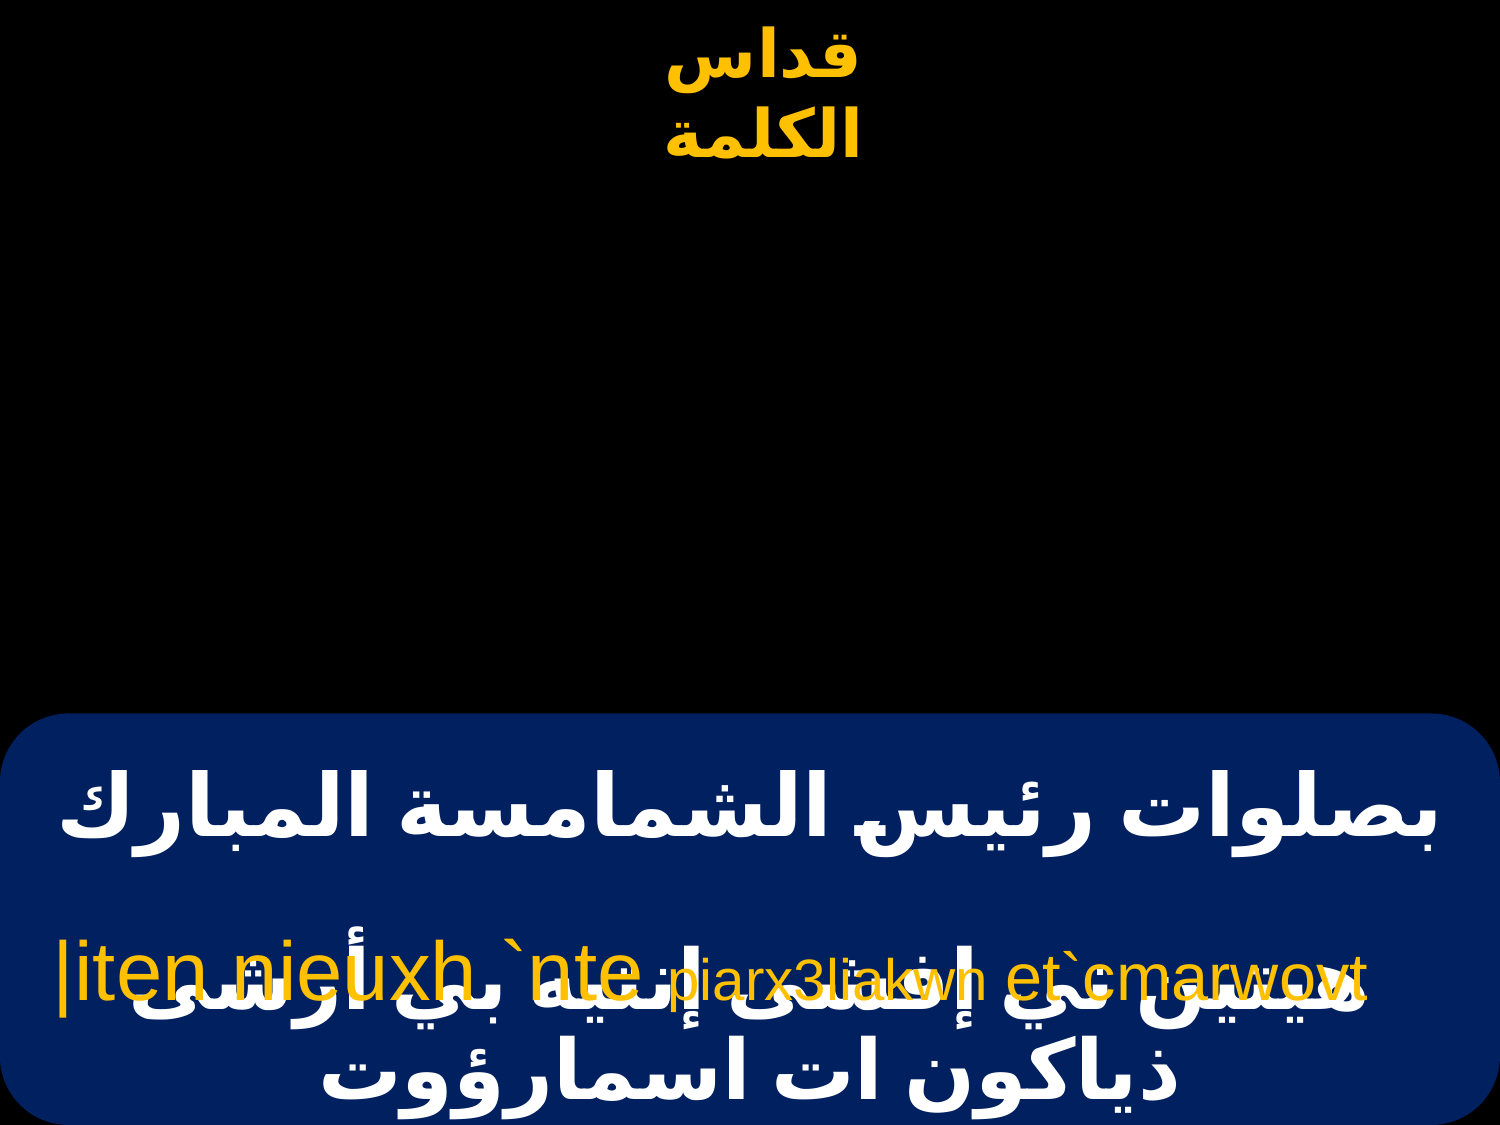

# بصلوات رئيس الشمامسة المبارك
|iten nieuxh `nte piarx3liakwn et`cmarwovt
هيتين ني إفشى إنتيه بي أرشى ذياكون ات اسمارؤوت